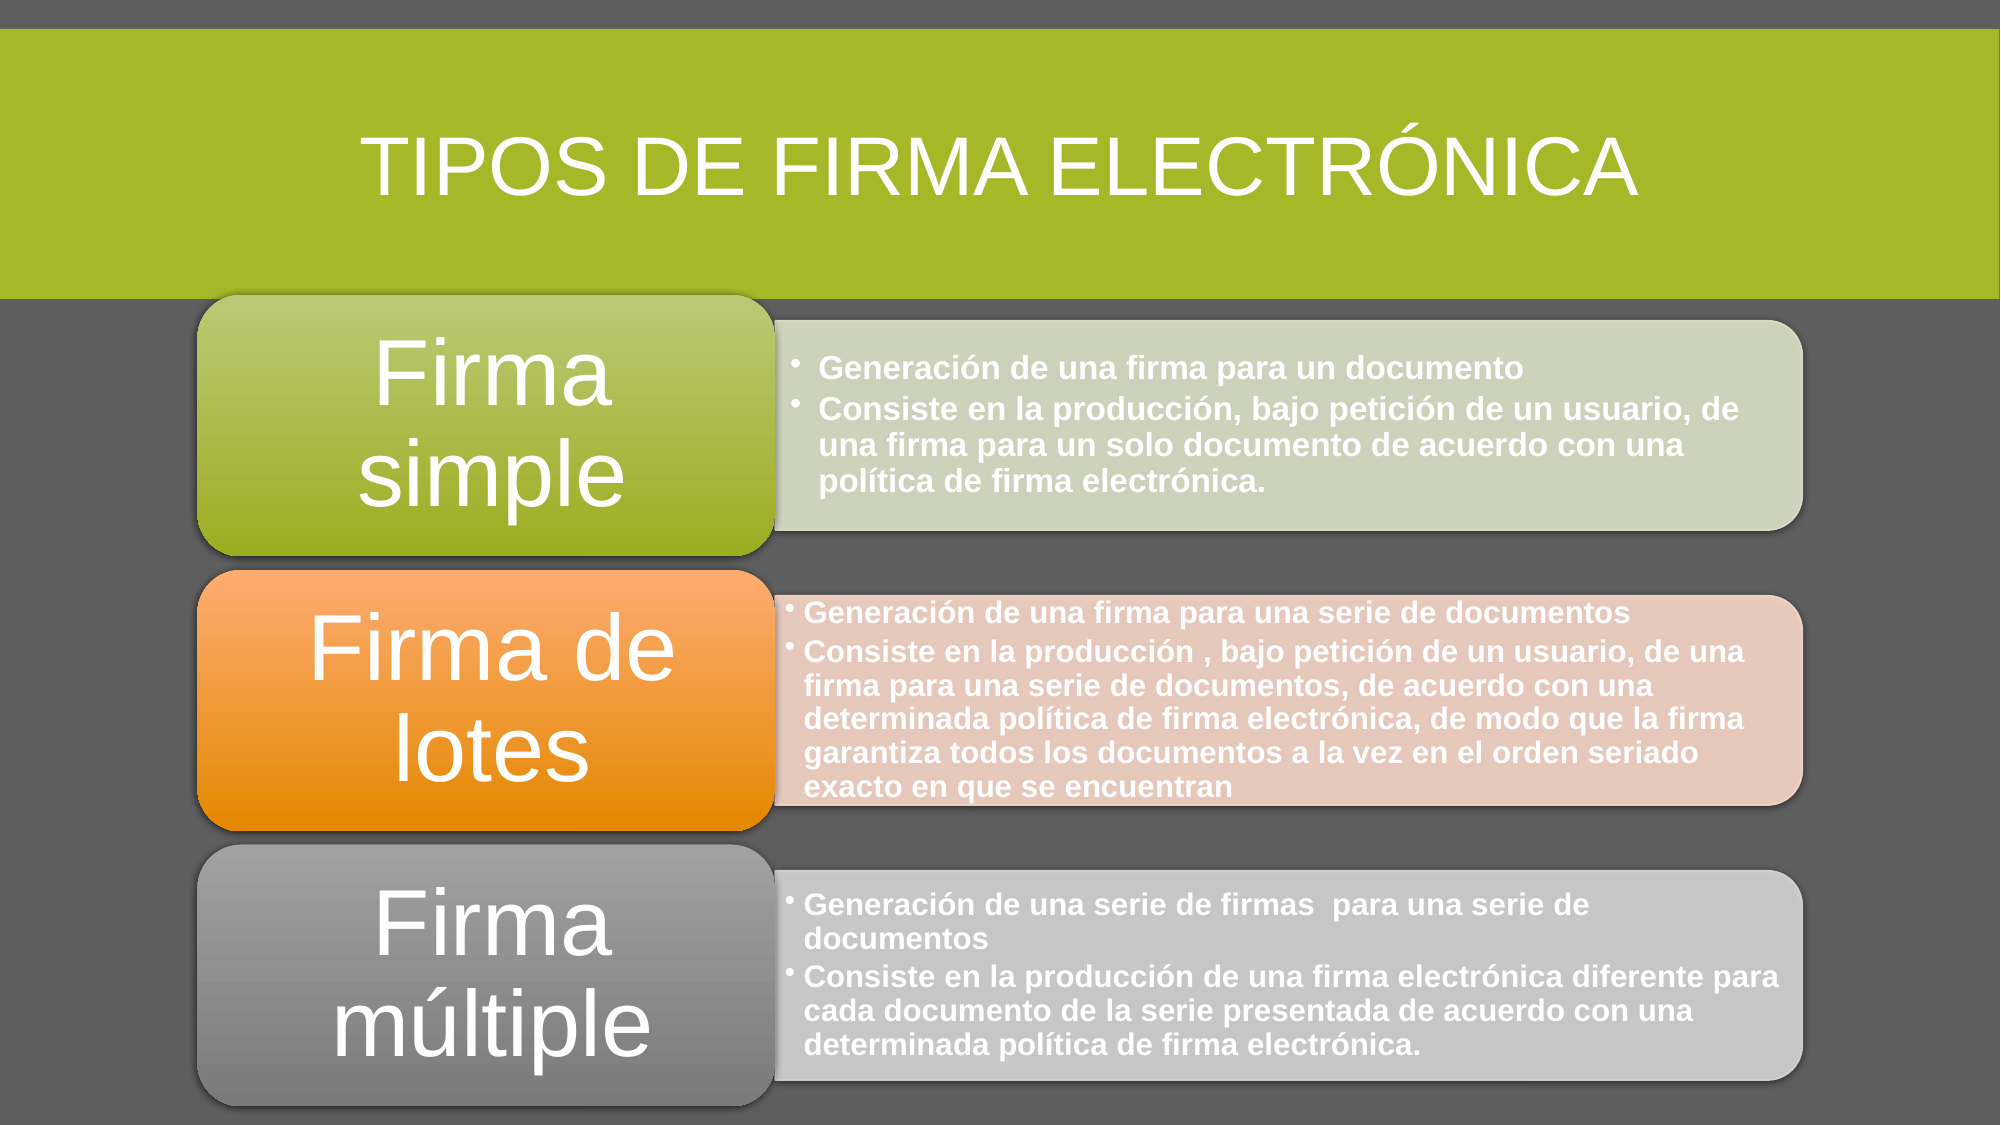

# Tipos de firma electrónica
Generación de una firma para un documento
Consiste en la producción, bajo petición de un usuario, de una firma para un solo documento de acuerdo con una política de firma electrónica.
Firma simple
Generación de una firma para una serie de documentos
Consiste en la producción , bajo petición de un usuario, de una firma para una serie de documentos, de acuerdo con una determinada política de firma electrónica, de modo que la firma garantiza todos los documentos a la vez en el orden seriado exacto en que se encuentran
Firma de lotes
Generación de una serie de firmas  para una serie de documentos
Consiste en la producción de una firma electrónica diferente para cada documento de la serie presentada de acuerdo con una determinada política de firma electrónica.
Firma múltiple